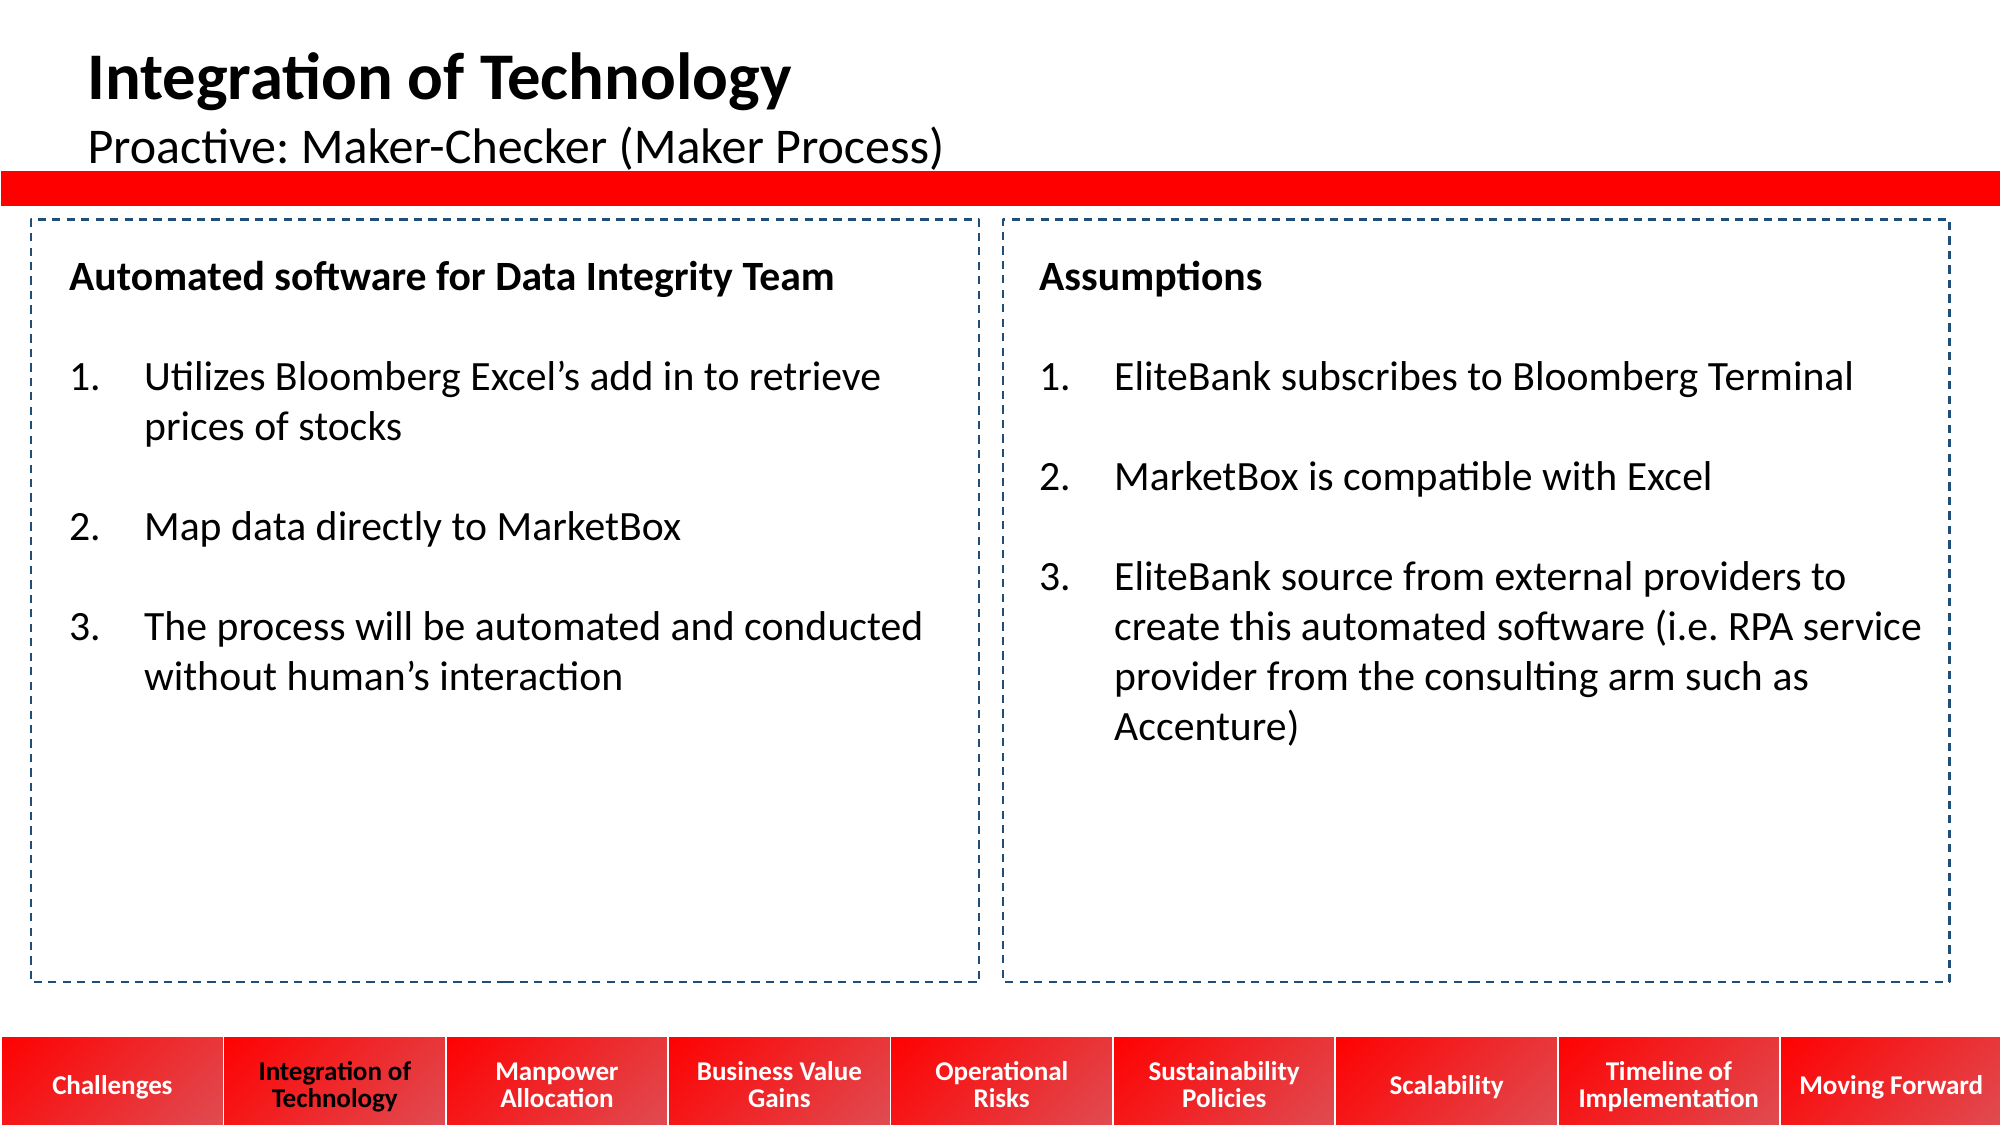

Integration of Technology
Proactive: Maker-Checker (Maker Process)

Automated software for Data Integrity Team
Utilizes Bloomberg Excel’s add in to retrieve prices of stocks
Map data directly to MarketBox
The process will be automated and conducted without human’s interaction

Assumptions

EliteBank subscribes to Bloomberg Terminal

MarketBox is compatible with Excel

EliteBank source from external providers to create this automated software (i.e. RPA service provider from the consulting arm such as Accenture)

| Challenges | Integration of Technology | Manpower Allocation | Business Value Gains | Operational Risks | Sustainability Policies | Scalability | Timeline of Implementation | Moving Forward |
| --- | --- | --- | --- | --- | --- | --- | --- | --- |